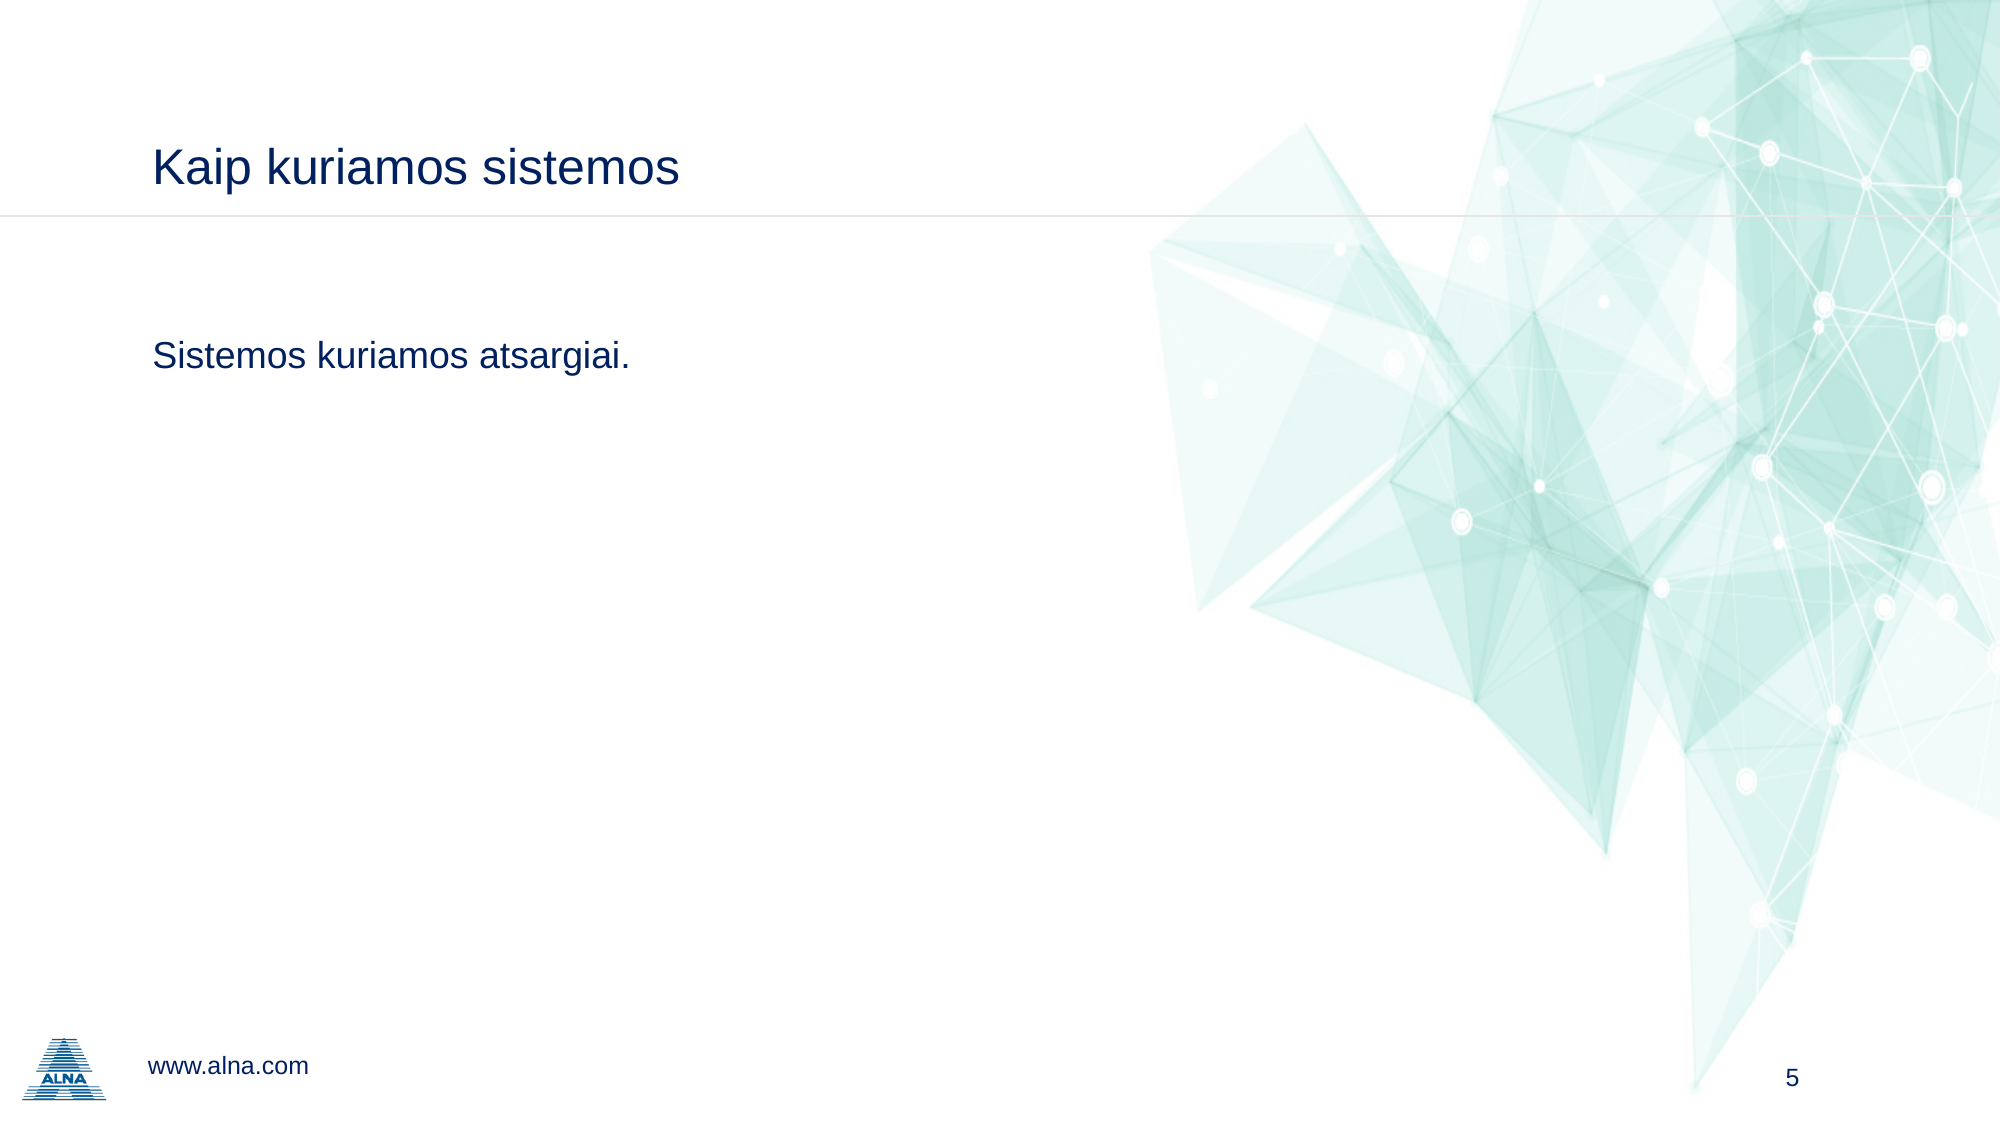

# Kaip kuriamos sistemos

Sistemos kuriamos atsargiai.